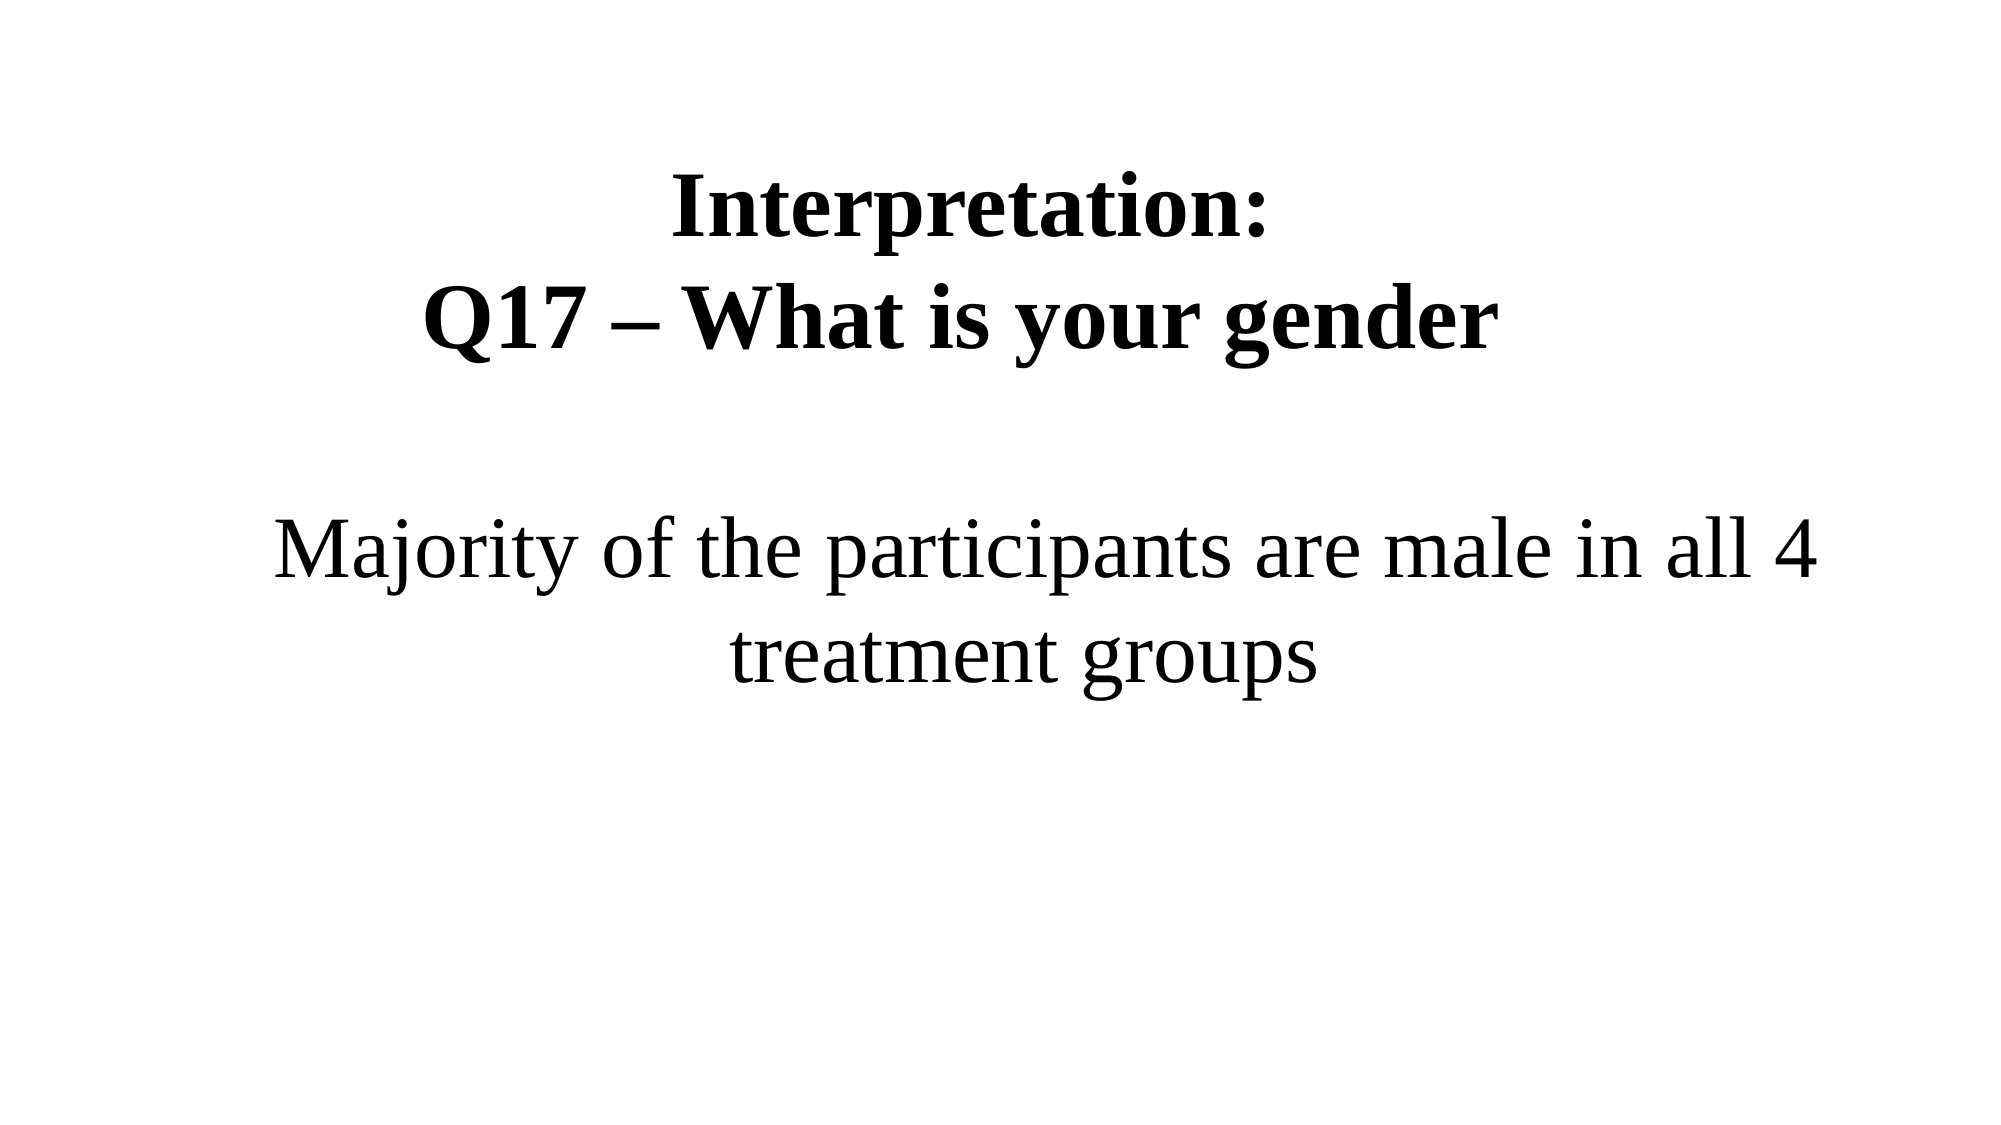

# Interpretation: Q17 – What is your gender
Majority of the participants are male in all 4 treatment groups